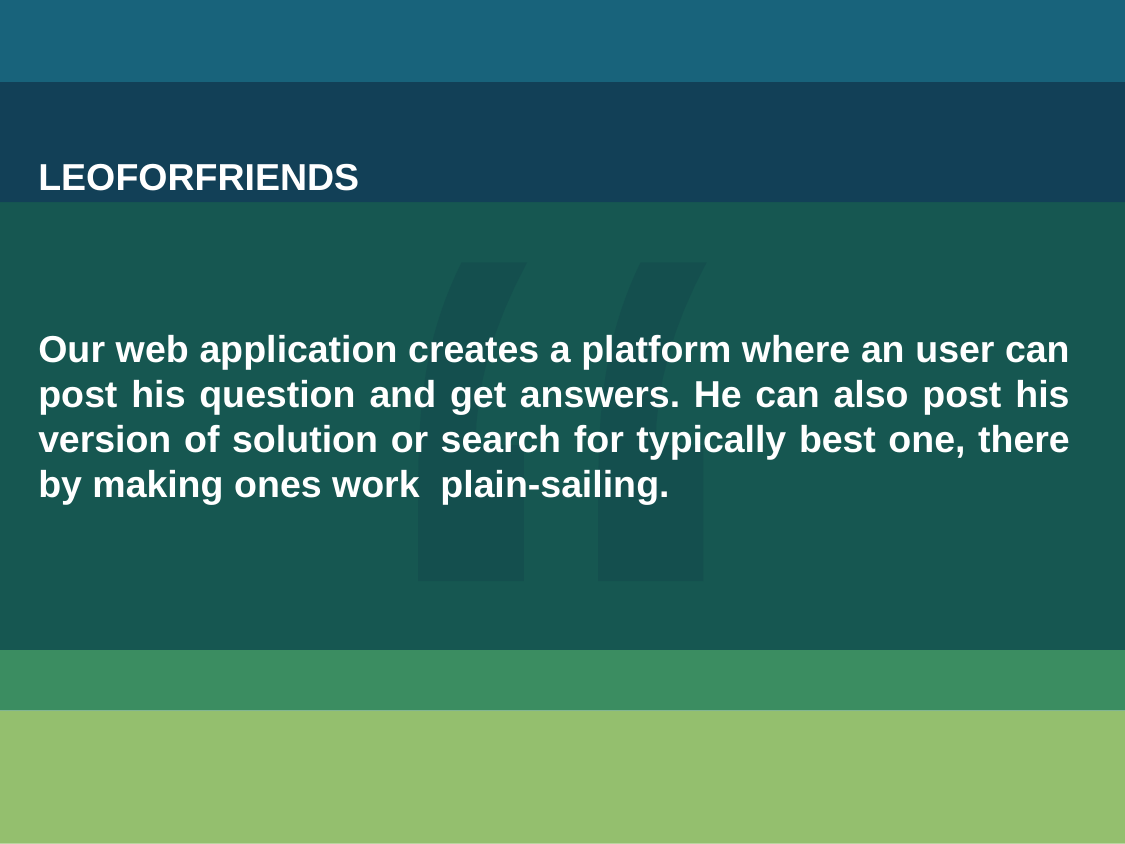

LEOFORFRIENDS
Our web application creates a platform where an user can post his question and get answers. He can also post his version of solution or search for typically best one, there by making ones work  plain-sailing.